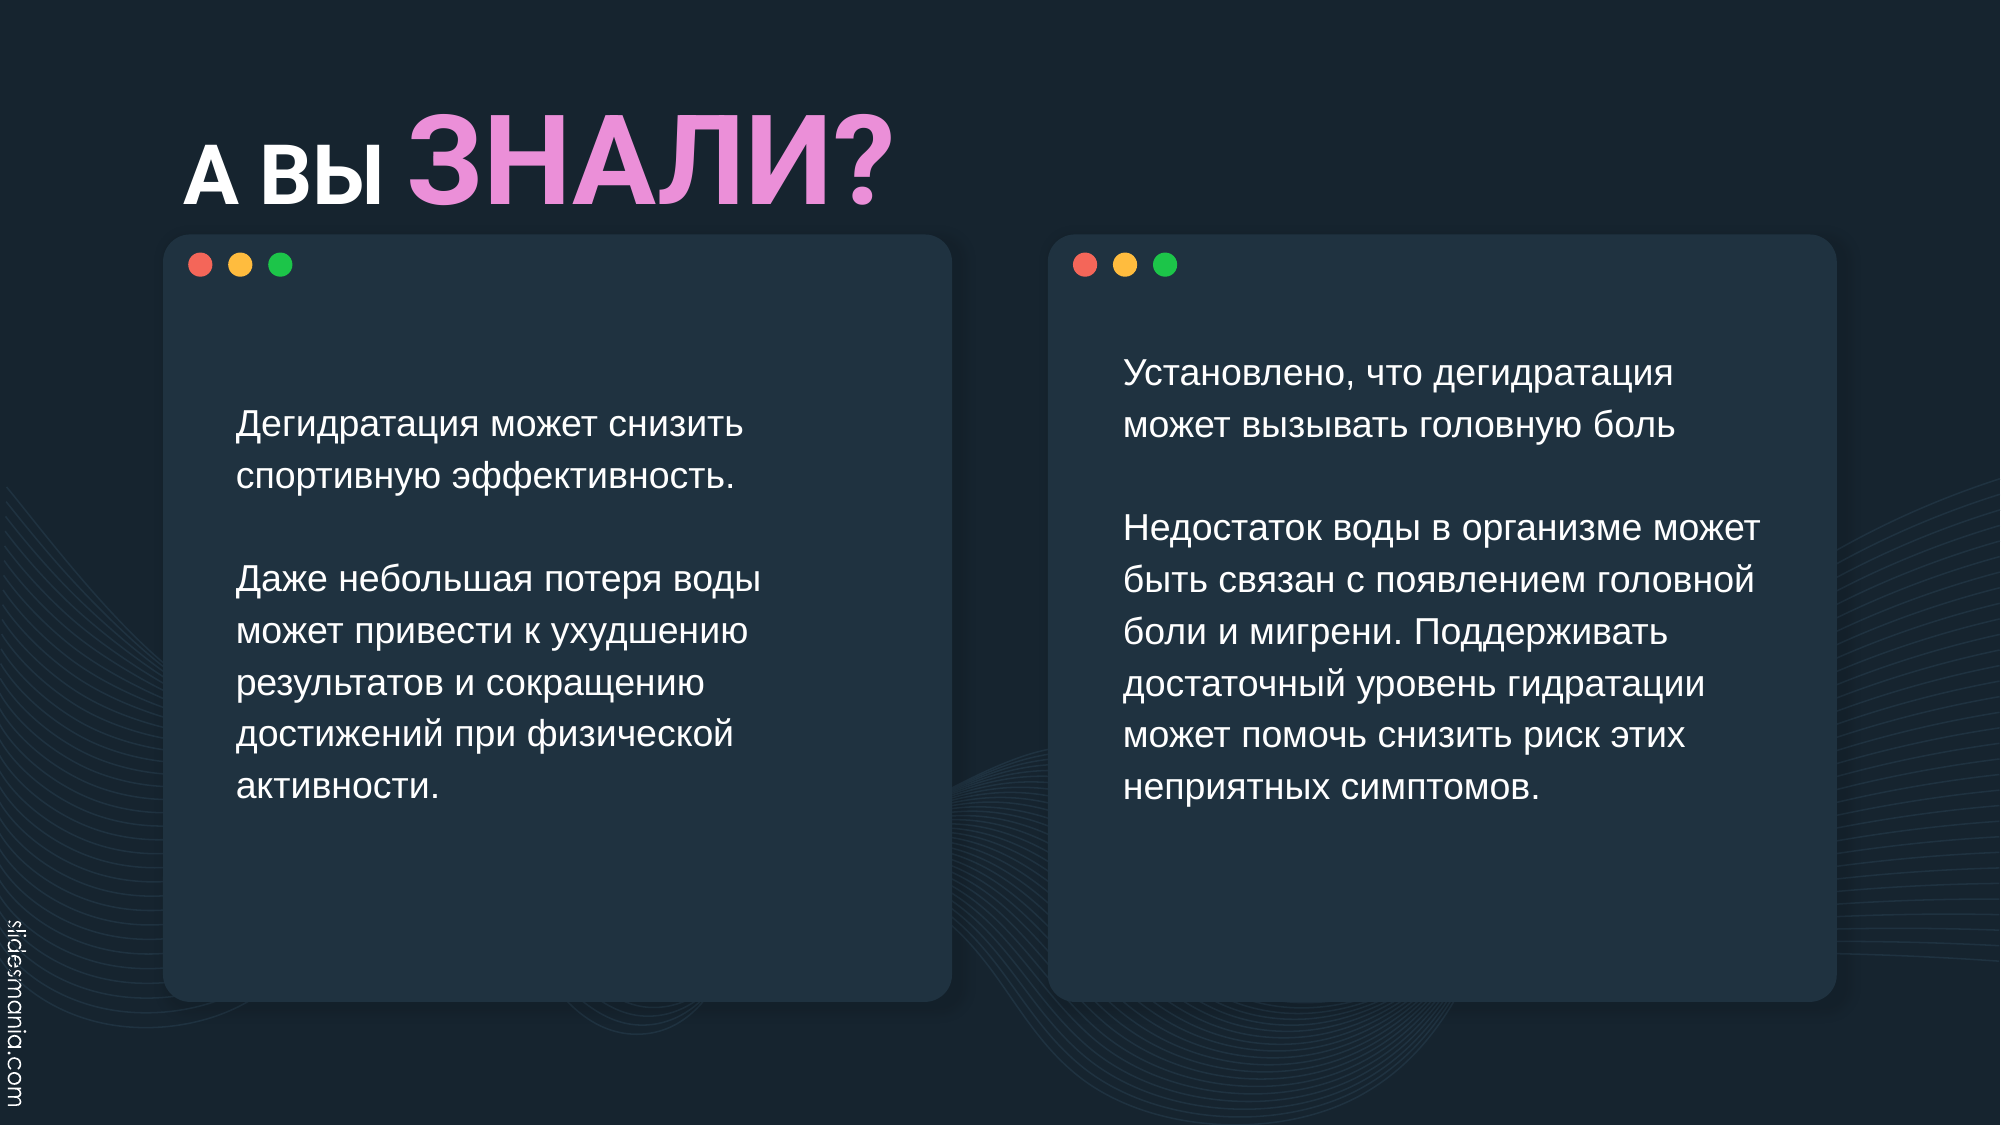

# А ВЫ ЗНАЛИ?
Установлено, что дегидратация может вызывать головную боль

Недостаток воды в организме может быть связан с появлением головной боли и мигрени. Поддерживать достаточный уровень гидратации может помочь снизить риск этих неприятных симптомов.
Дегидратация может снизить спортивную эффективность.

Даже небольшая потеря воды может привести к ухудшению результатов и сокращению достижений при физической активности.